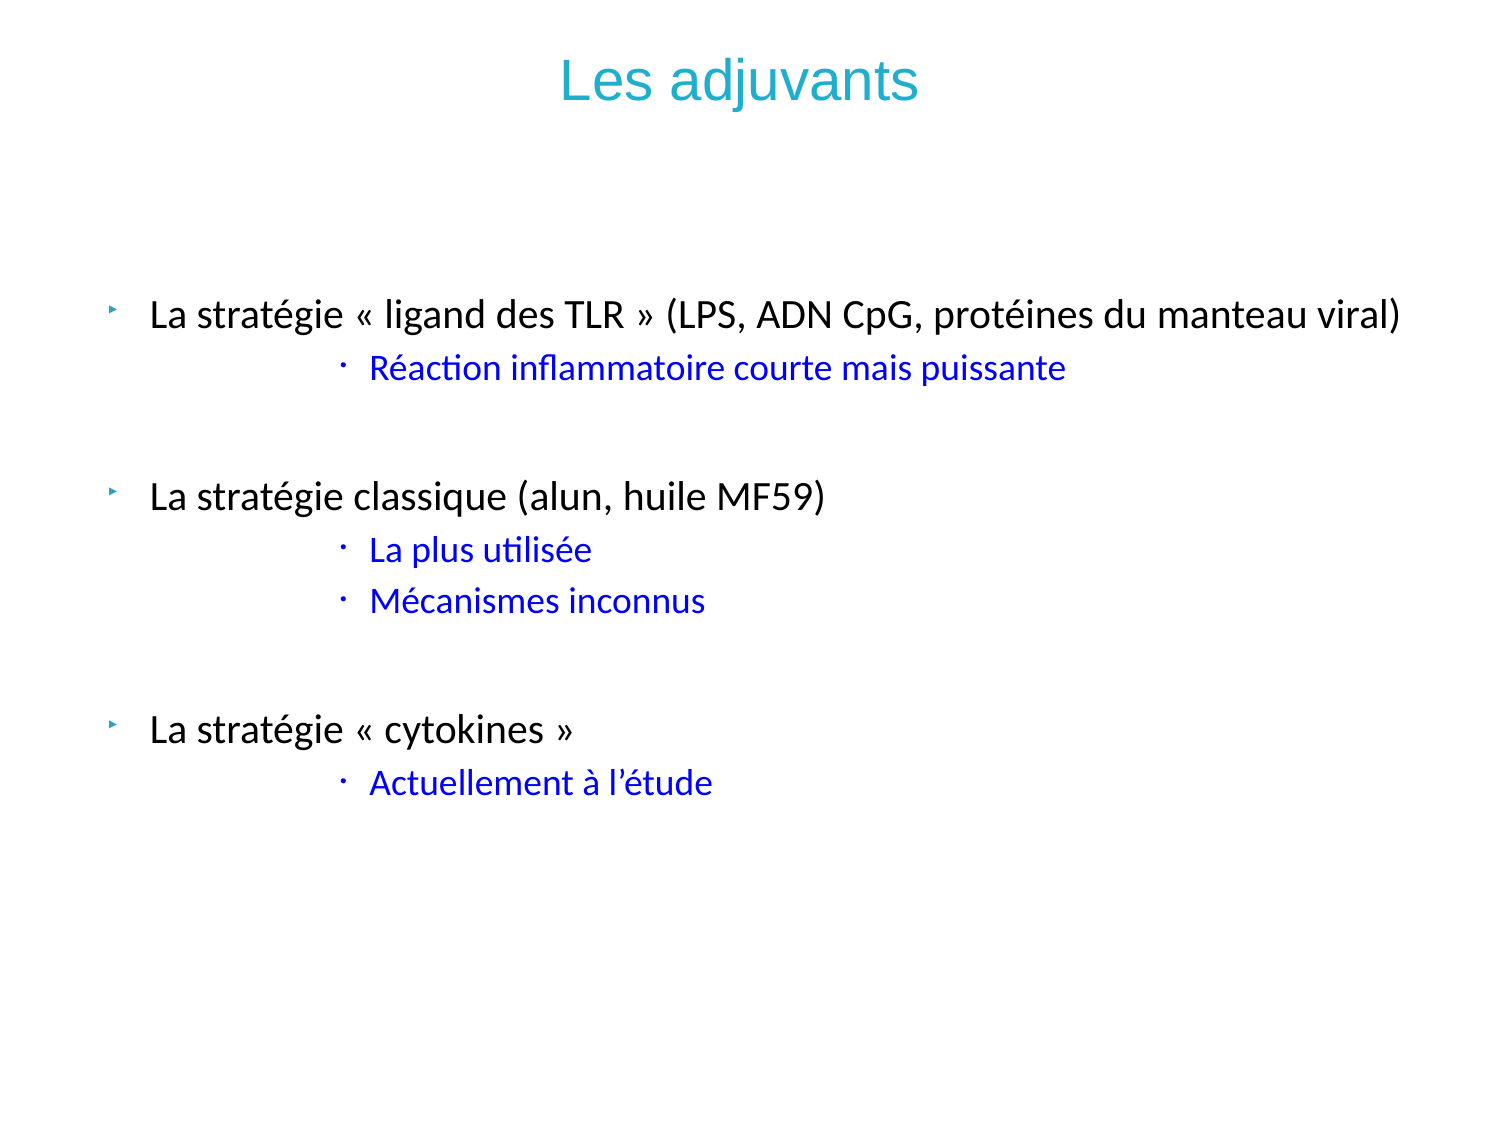

# Les adjuvants
La stratégie « ligand des TLR » (LPS, ADN CpG, protéines du manteau viral)
Réaction inflammatoire courte mais puissante

La stratégie classique (alun, huile MF59)
La plus utilisée
Mécanismes inconnus

La stratégie « cytokines »
Actuellement à l’étude